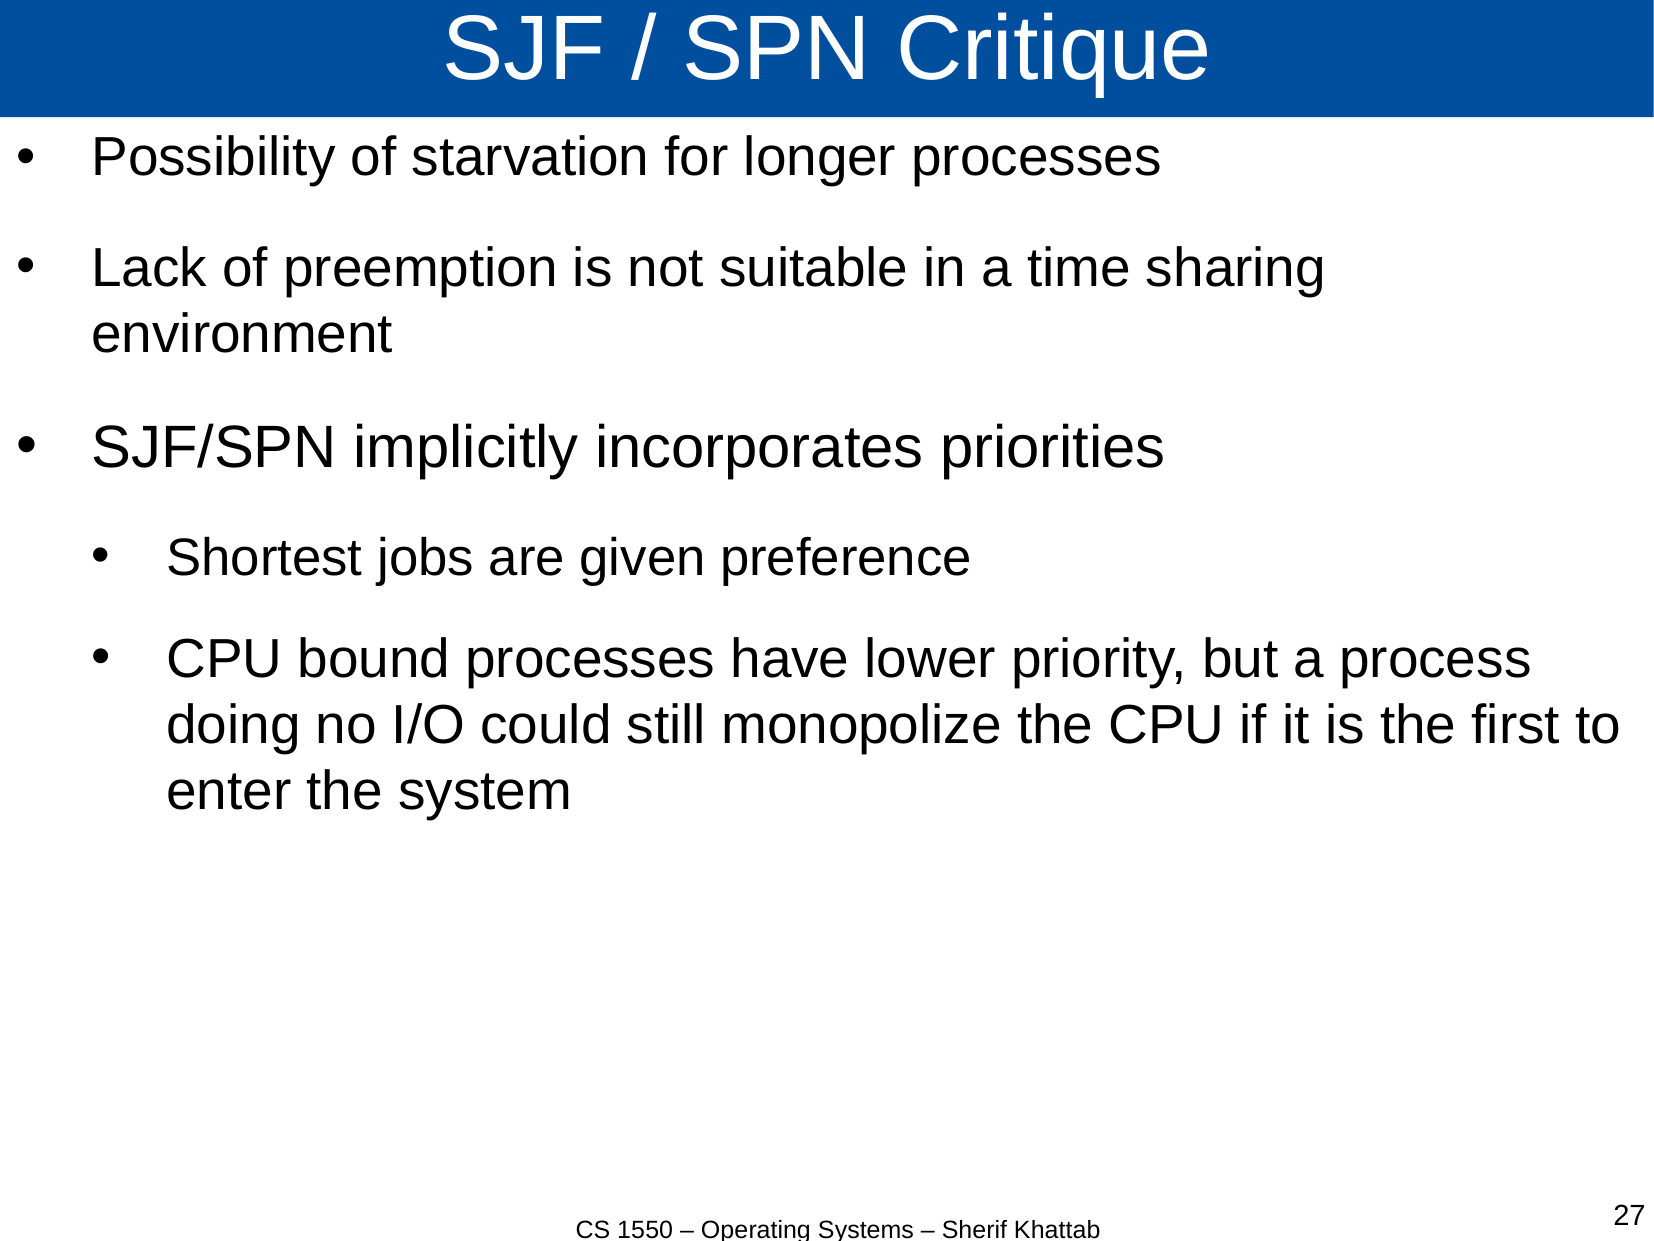

# SJF / SPN Critique
Possibility of starvation for longer processes
Lack of preemption is not suitable in a time sharing environment
SJF/SPN implicitly incorporates priorities
Shortest jobs are given preference
CPU bound processes have lower priority, but a process doing no I/O could still monopolize the CPU if it is the first to enter the system

CS 1550 – Operating Systems – Sherif Khattab
27